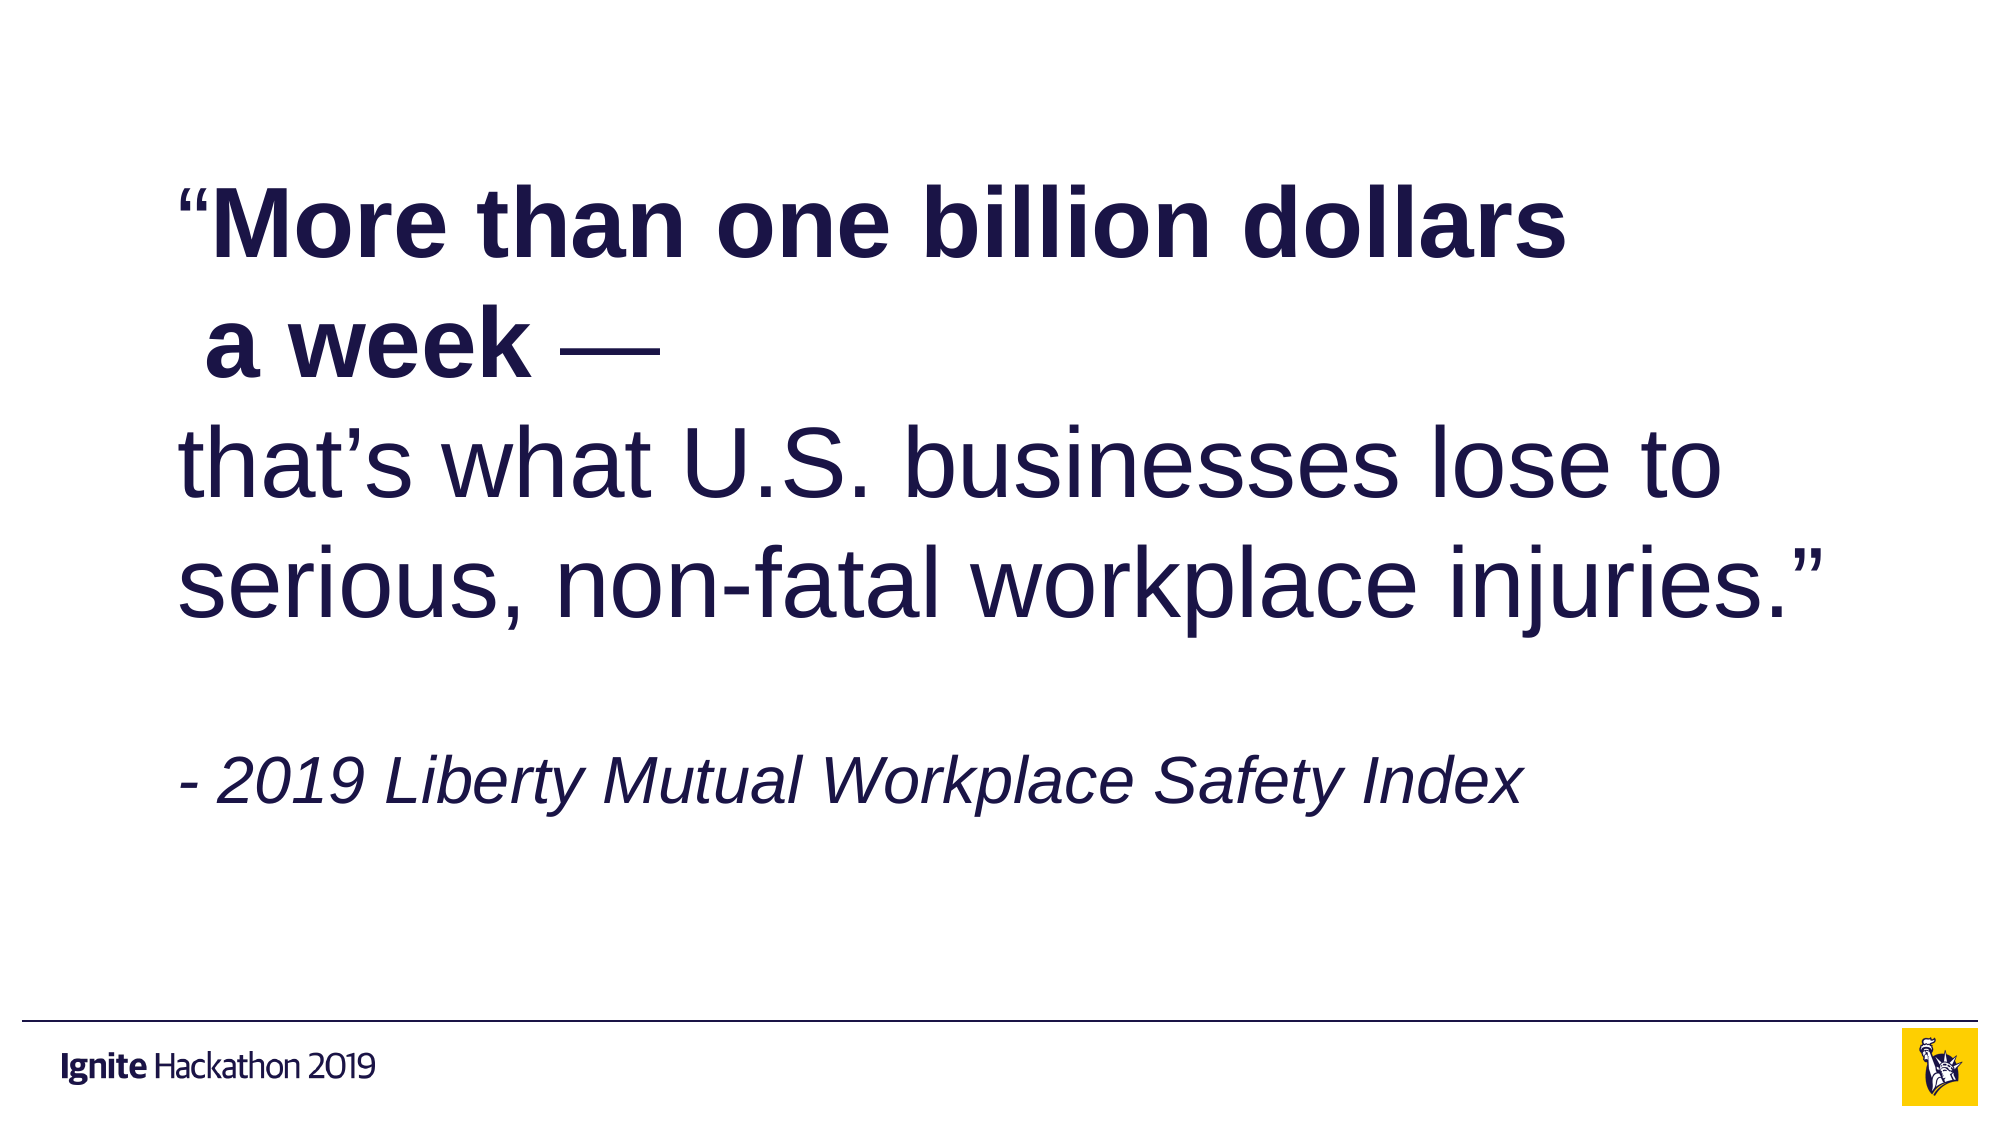

“More than one billion dollars
 a week —
that’s what U.S. businesses lose to serious, non-fatal workplace injuries.”

- 2019 Liberty Mutual Workplace Safety Index